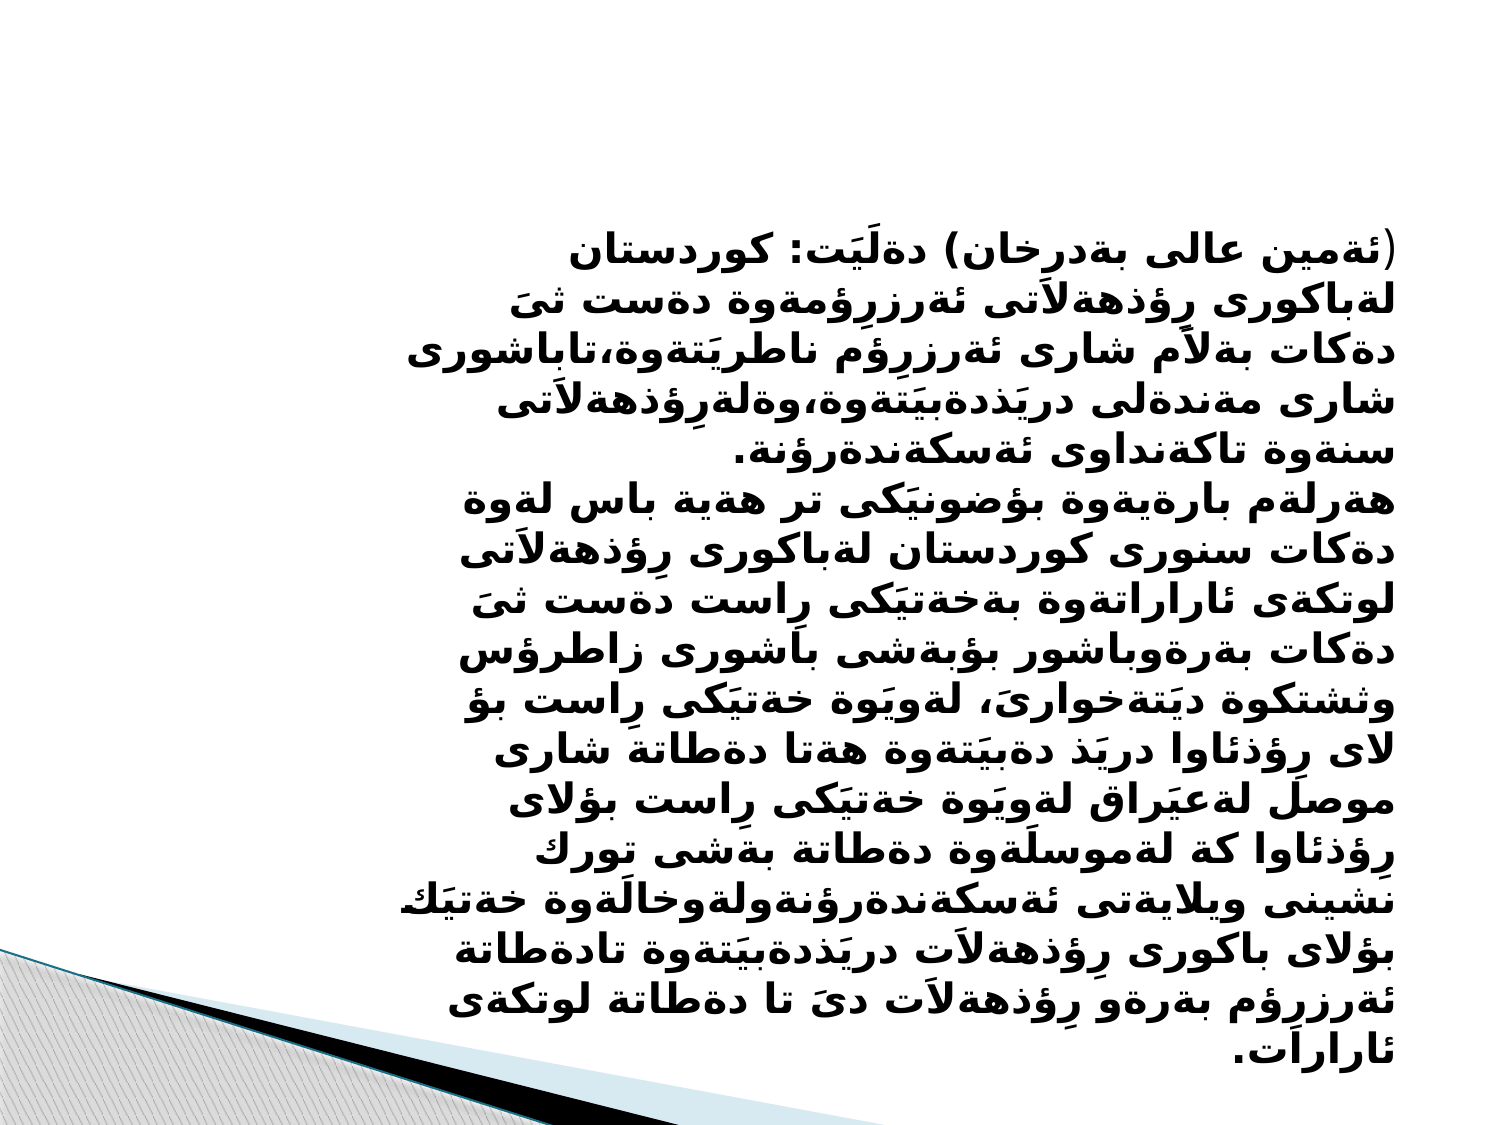

#

(ئةمين عالى بةدرخان) دةلَيَت: كوردستان لةباكورى رِؤذهةلاَتى ئةرزرِؤمةوة دةست ثىَ دةكات بةلاَم شارى ئةرزرِؤم ناطريَتةوة،تاباشورى شارى مةندةلى دريَذدةبيَتةوة،وةلةرِؤذهةلاَتى سنةوة تاكةنداوى ئةسكةندةرؤنة.
هةرلةم بارةيةوة بؤضونيَكى تر هةية باس لةوة دةكات سنورى كوردستان لةباكورى رِؤذهةلاَتى لوتكةى ئاراراتةوة بةخةتيَكى رِاست دةست ثىَ دةكات بةرةوباشور بؤبةشى باشورى زاطرؤس وثشتكوة ديَتةخوارىَ، لةويَوة خةتيَكى رِاست بؤ لاى رِؤذئاوا دريَذ دةبيَتةوة هةتا دةطاتة شارى موصل لةعيَراق لةويَوة خةتيَكى رِاست بؤلاى رِؤذئاوا كة لةموسلَةوة دةطاتة بةشى تورك نشينى ويلايةتى ئةسكةندةرؤنةولةوخالَةوة خةتيَك بؤلاى باكورى رِؤذهةلاَت دريَذدةبيَتةوة تادةطاتة ئةرزرِؤم بةرةو رِؤذهةلاَت دىَ تا دةطاتة لوتكةى ئارارات.